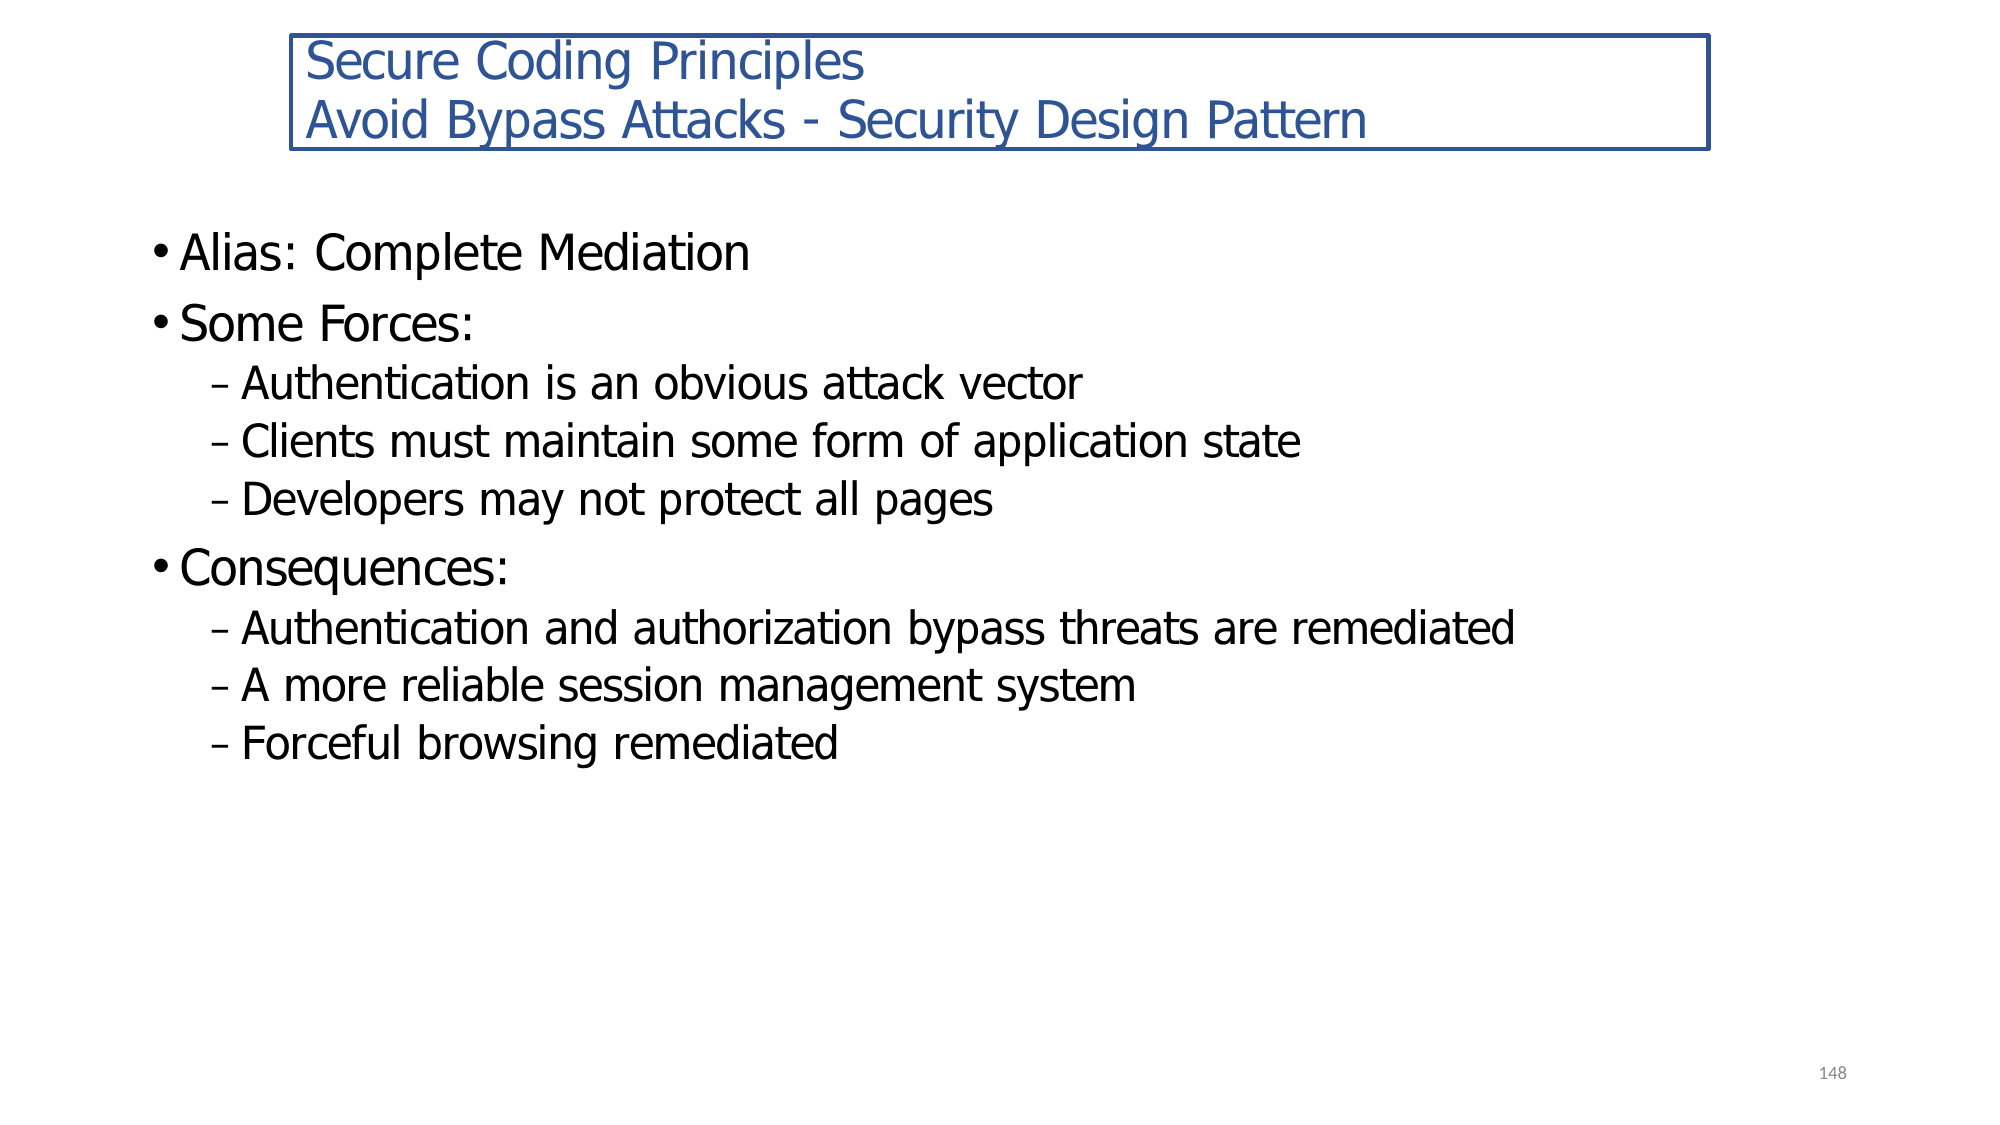

Secure Coding Principles
Avoid Bypass Attacks - Security Design Pattern
Alias: Complete Mediation
Some Forces:
– Authentication is an obvious attack vector
– Clients must maintain some form of application state
– Developers may not protect all pages
Consequences:
– Authentication and authorization bypass threats are remediated
– A more reliable session management system
– Forceful browsing remediated
148